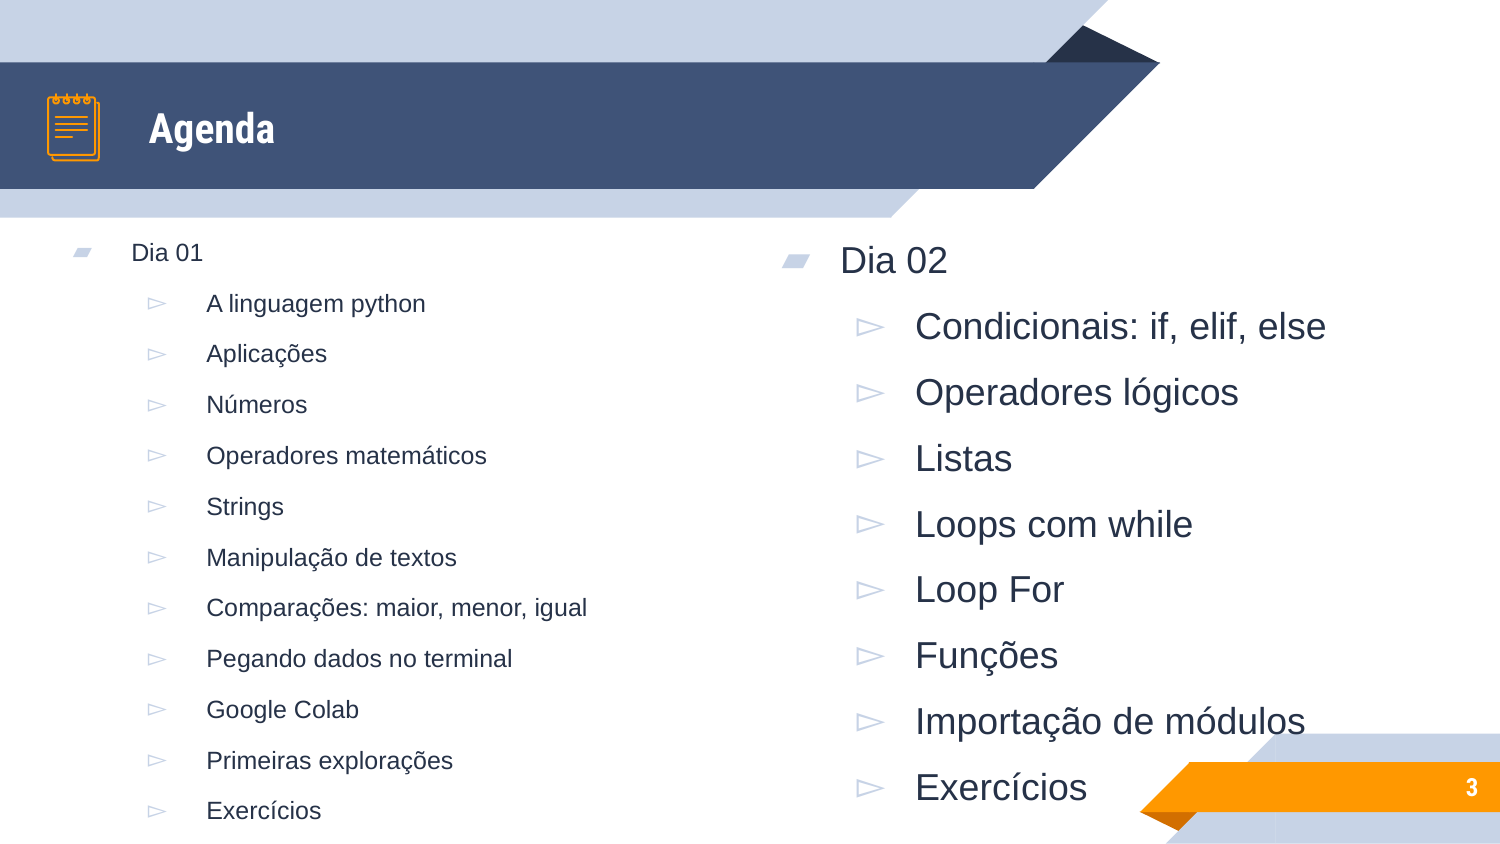

# Agenda

Dia 02
Condicionais: if, elif, else
Operadores lógicos
Listas
Loops com while
Loop For
Funções
Importação de módulos
Exercícios
Dia 01
A linguagem python
Aplicações
Números
Operadores matemáticos
Strings
Manipulação de textos
Comparações: maior, menor, igual
Pegando dados no terminal
Google Colab
Primeiras explorações
Exercícios
3